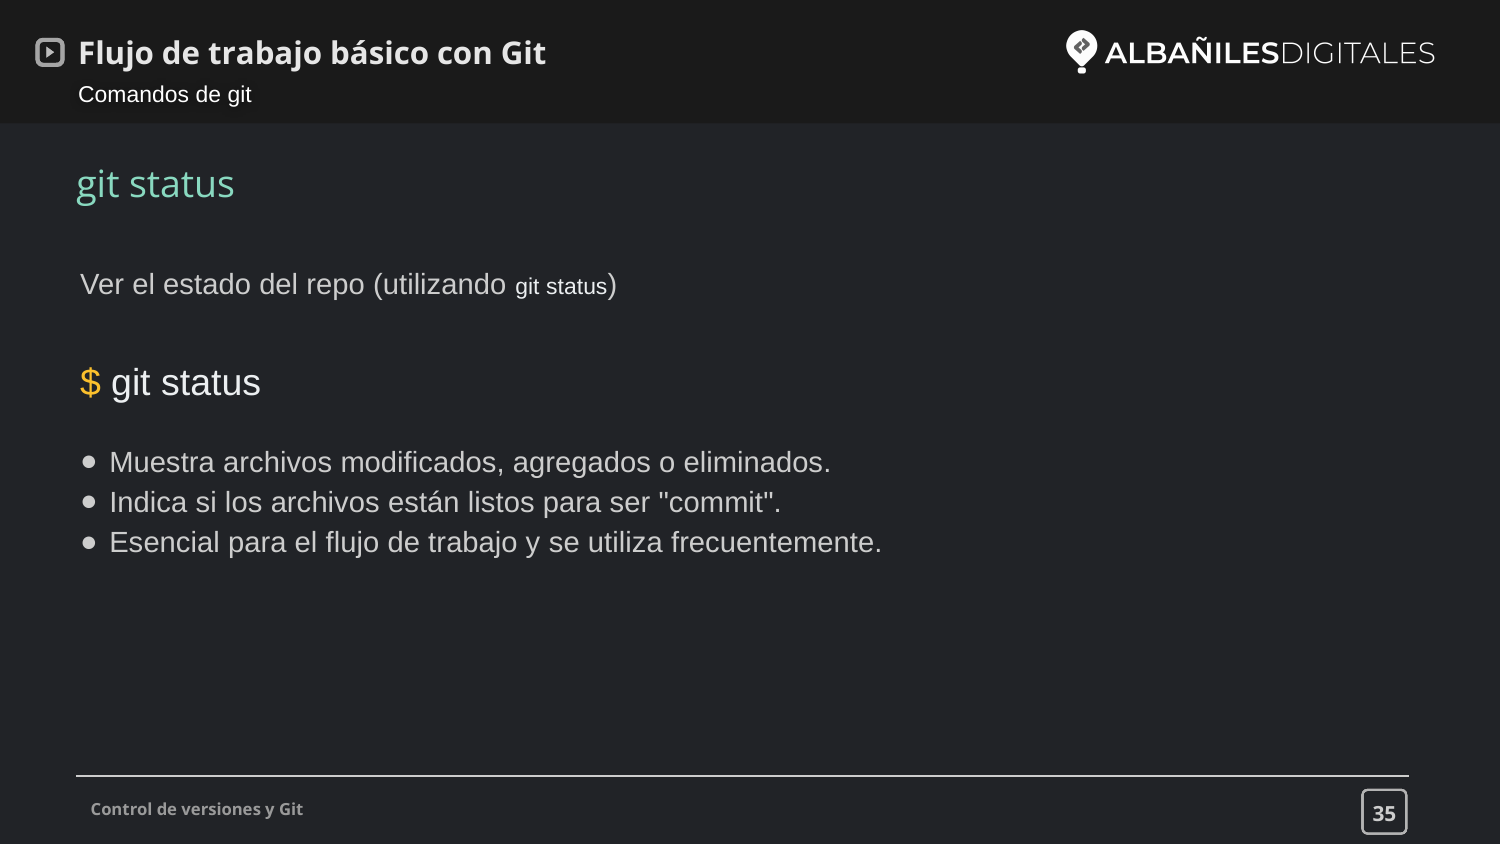

# Flujo de trabajo básico con Git
Comandos de git
git status
Ver el estado del repo (utilizando git status)

$ git status

Muestra archivos modificados, agregados o eliminados.
Indica si los archivos están listos para ser "commit".
Esencial para el flujo de trabajo y se utiliza frecuentemente.

35